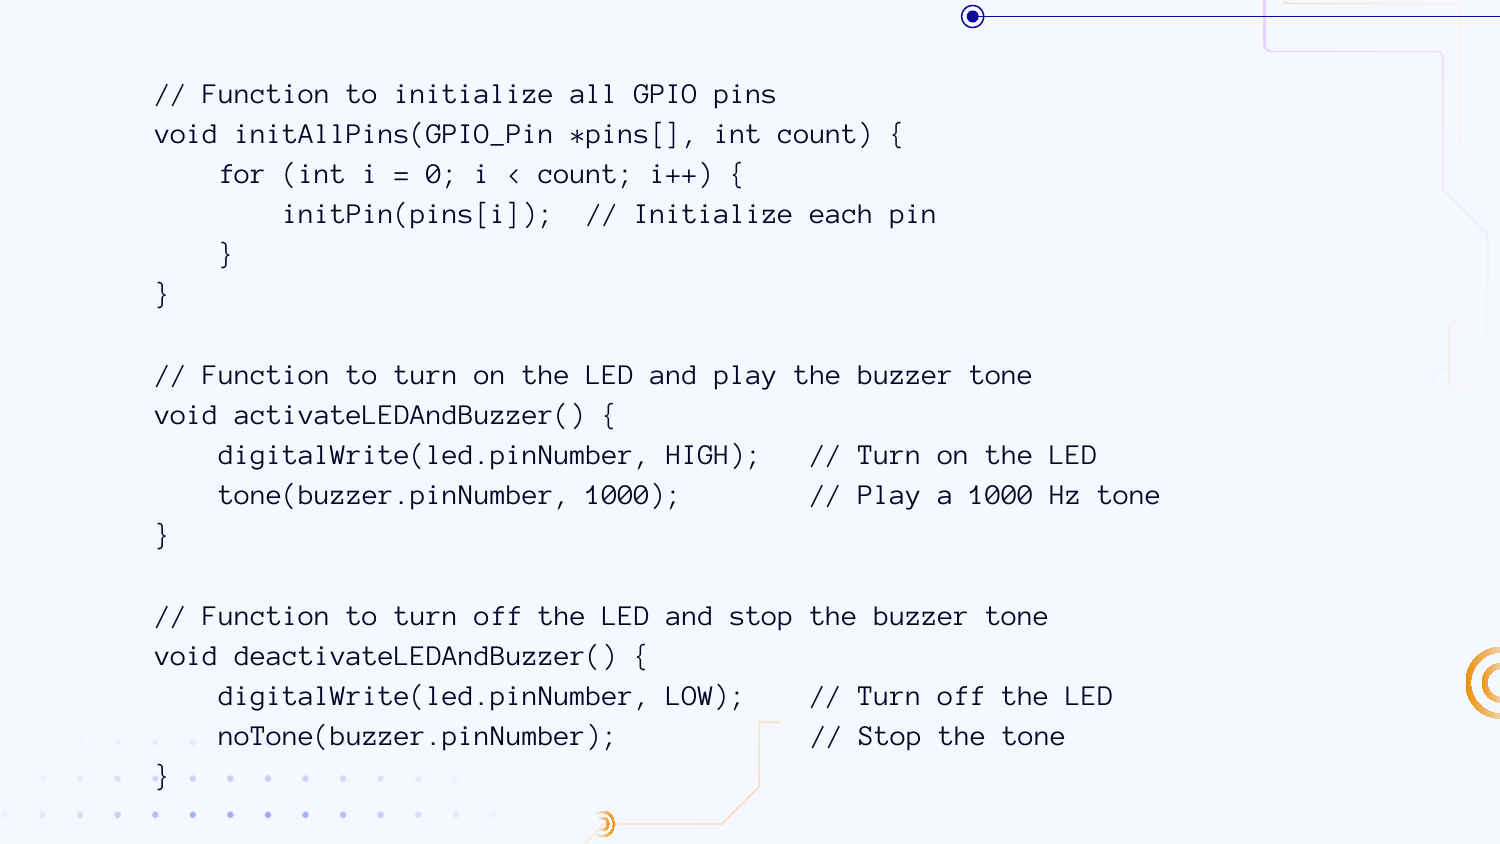

// Function to initialize all GPIO pins
void initAllPins(GPIO_Pin *pins[], int count) {
    for (int i = 0; i < count; i++) {
        initPin(pins[i]);  // Initialize each pin
    }
}
// Function to turn on the LED and play the buzzer tone
void activateLEDAndBuzzer() {
    digitalWrite(led.pinNumber, HIGH);   // Turn on the LED
    tone(buzzer.pinNumber, 1000);        // Play a 1000 Hz tone
}
// Function to turn off the LED and stop the buzzer tone
void deactivateLEDAndBuzzer() {
    digitalWrite(led.pinNumber, LOW);    // Turn off the LED
    noTone(buzzer.pinNumber);            // Stop the tone
}